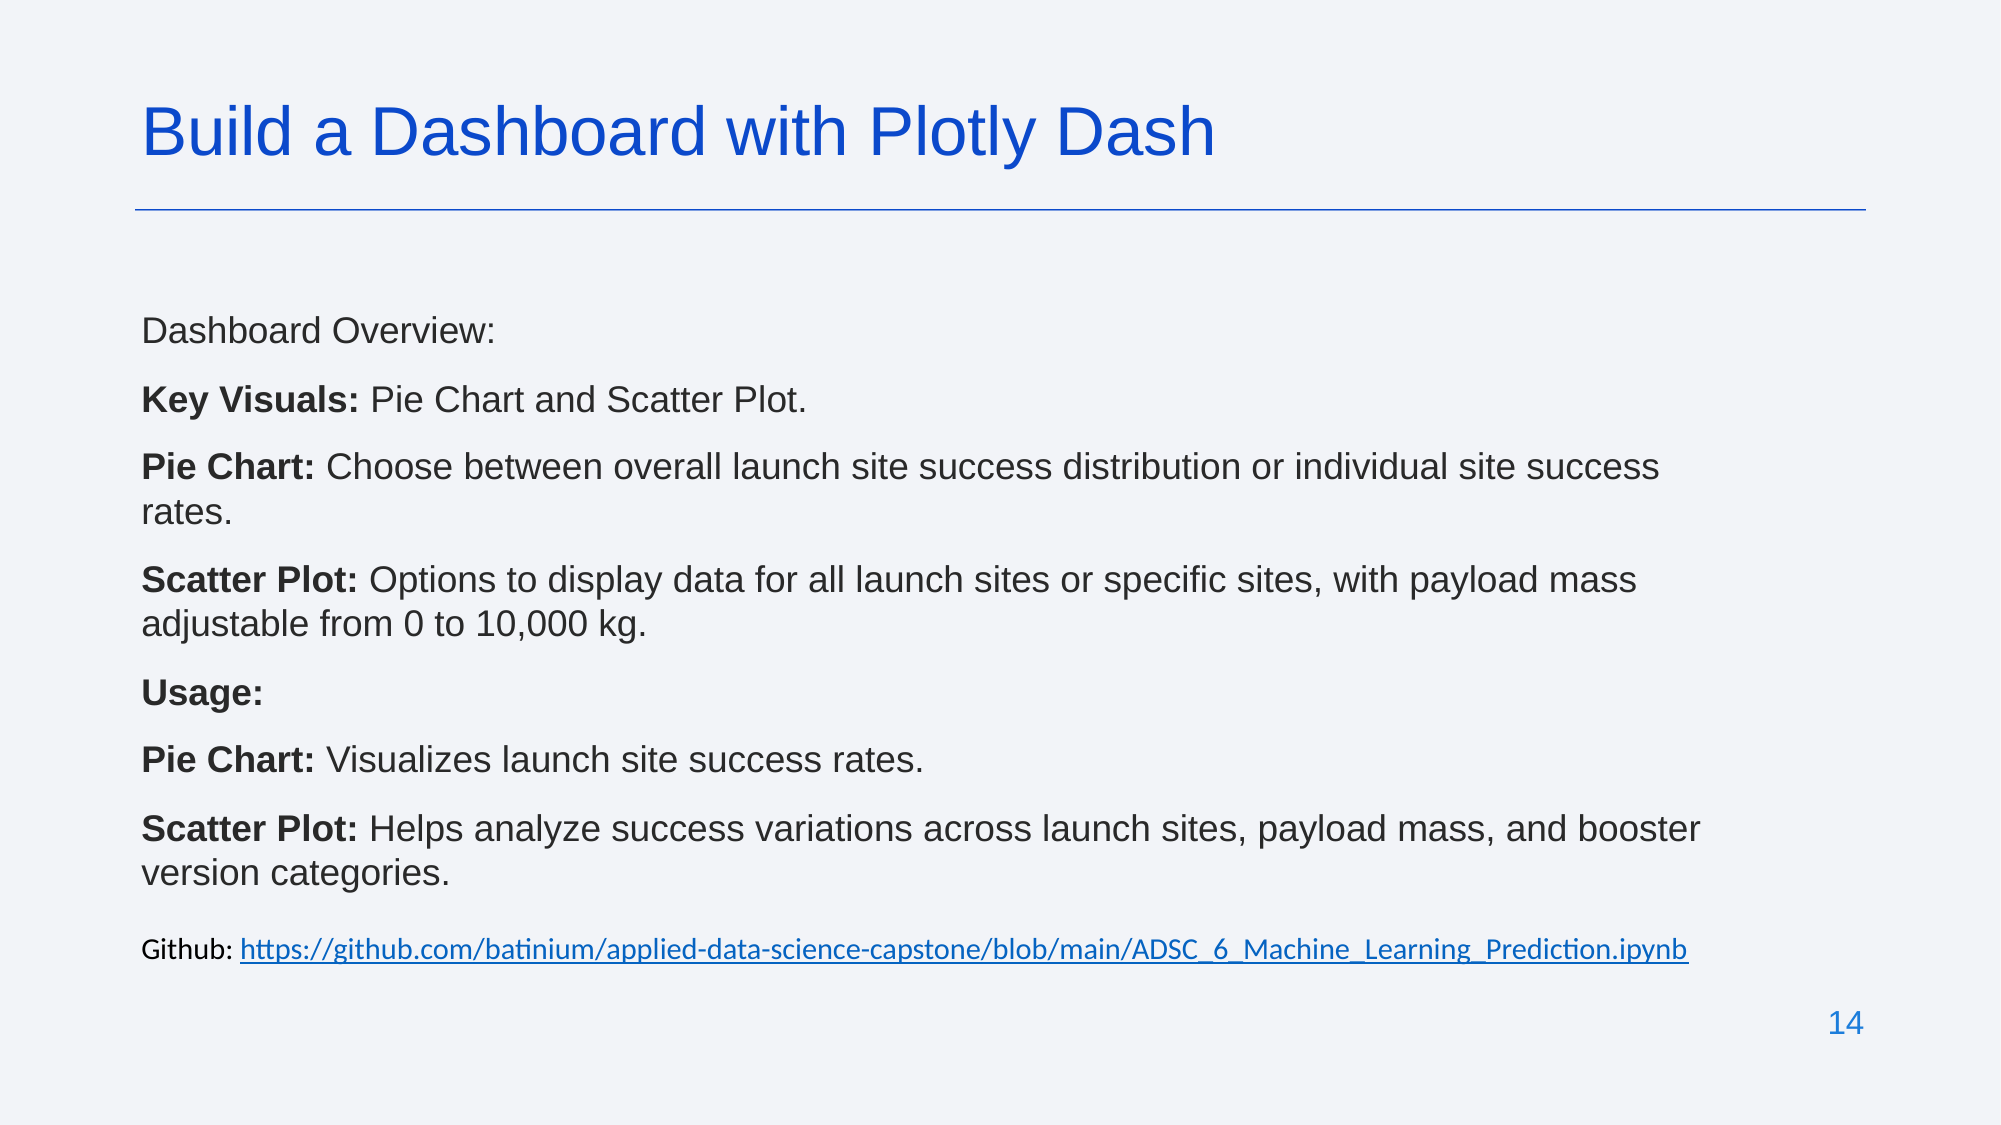

Build a Dashboard with Plotly Dash
Dashboard Overview:
Key Visuals: Pie Chart and Scatter Plot.
Pie Chart: Choose between overall launch site success distribution or individual site success rates.
Scatter Plot: Options to display data for all launch sites or specific sites, with payload mass adjustable from 0 to 10,000 kg.
Usage:
Pie Chart: Visualizes launch site success rates.
Scatter Plot: Helps analyze success variations across launch sites, payload mass, and booster version categories.

Github: https://github.com/batinium/applied-data-science-capstone/blob/main/ADSC_6_Machine_Learning_Prediction.ipynb

14